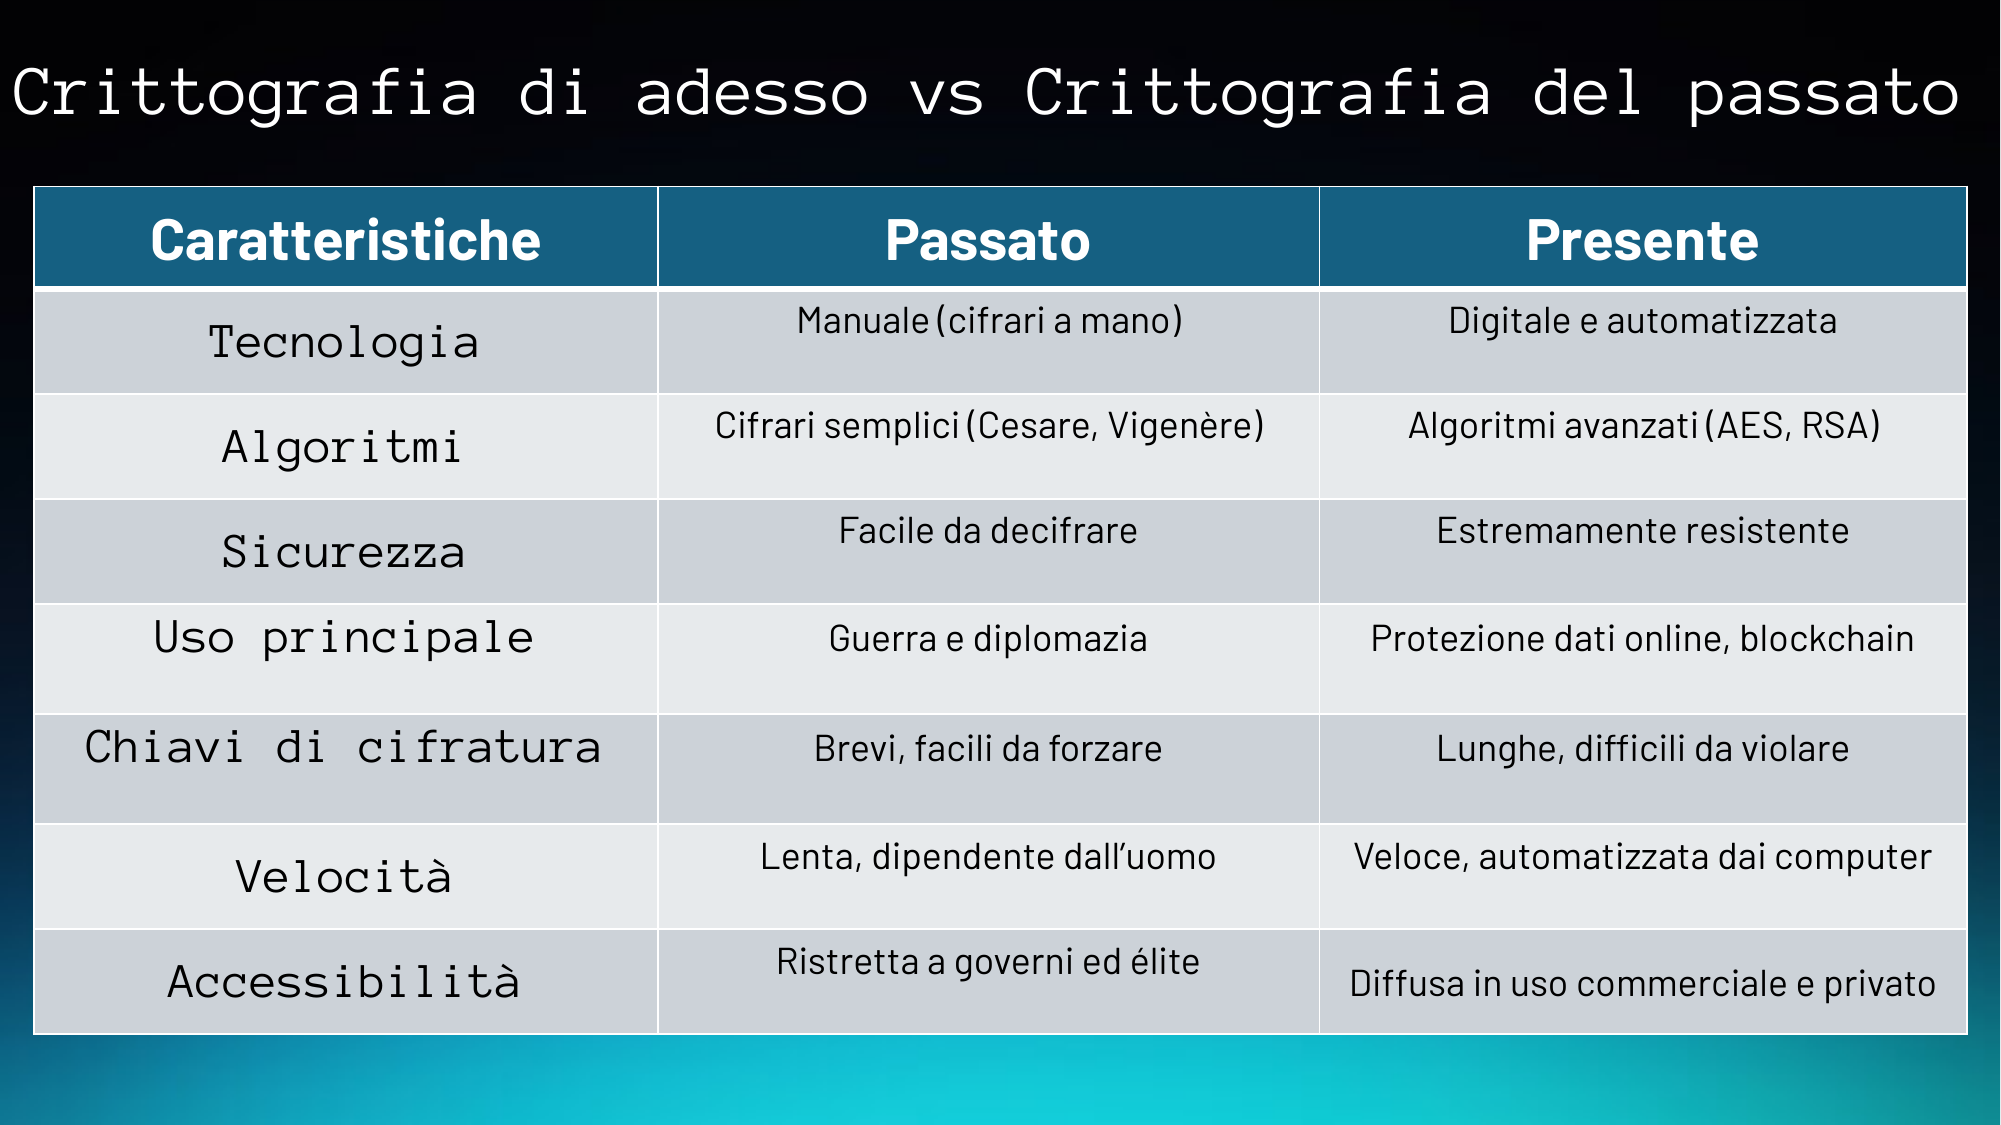

# Crittografia di adesso vs Crittografia del passato
| Caratteristiche | Passato | Presente |
| --- | --- | --- |
| Tecnologia | Manuale (cifrari a mano) | Digitale e automatizzata |
| Algoritmi | Cifrari semplici (Cesare, Vigenère) | Algoritmi avanzati (AES, RSA) |
| Sicurezza | Facile da decifrare | Estremamente resistente |
| Uso principale | Guerra e diplomazia | Protezione dati online, blockchain |
| Chiavi di cifratura | Brevi, facili da forzare | Lunghe, difficili da violare |
| Velocità | Lenta, dipendente dall’uomo | Veloce, automatizzata dai computer |
| Accessibilità | Ristretta a governi ed élite | Diffusa in uso commerciale e privato |